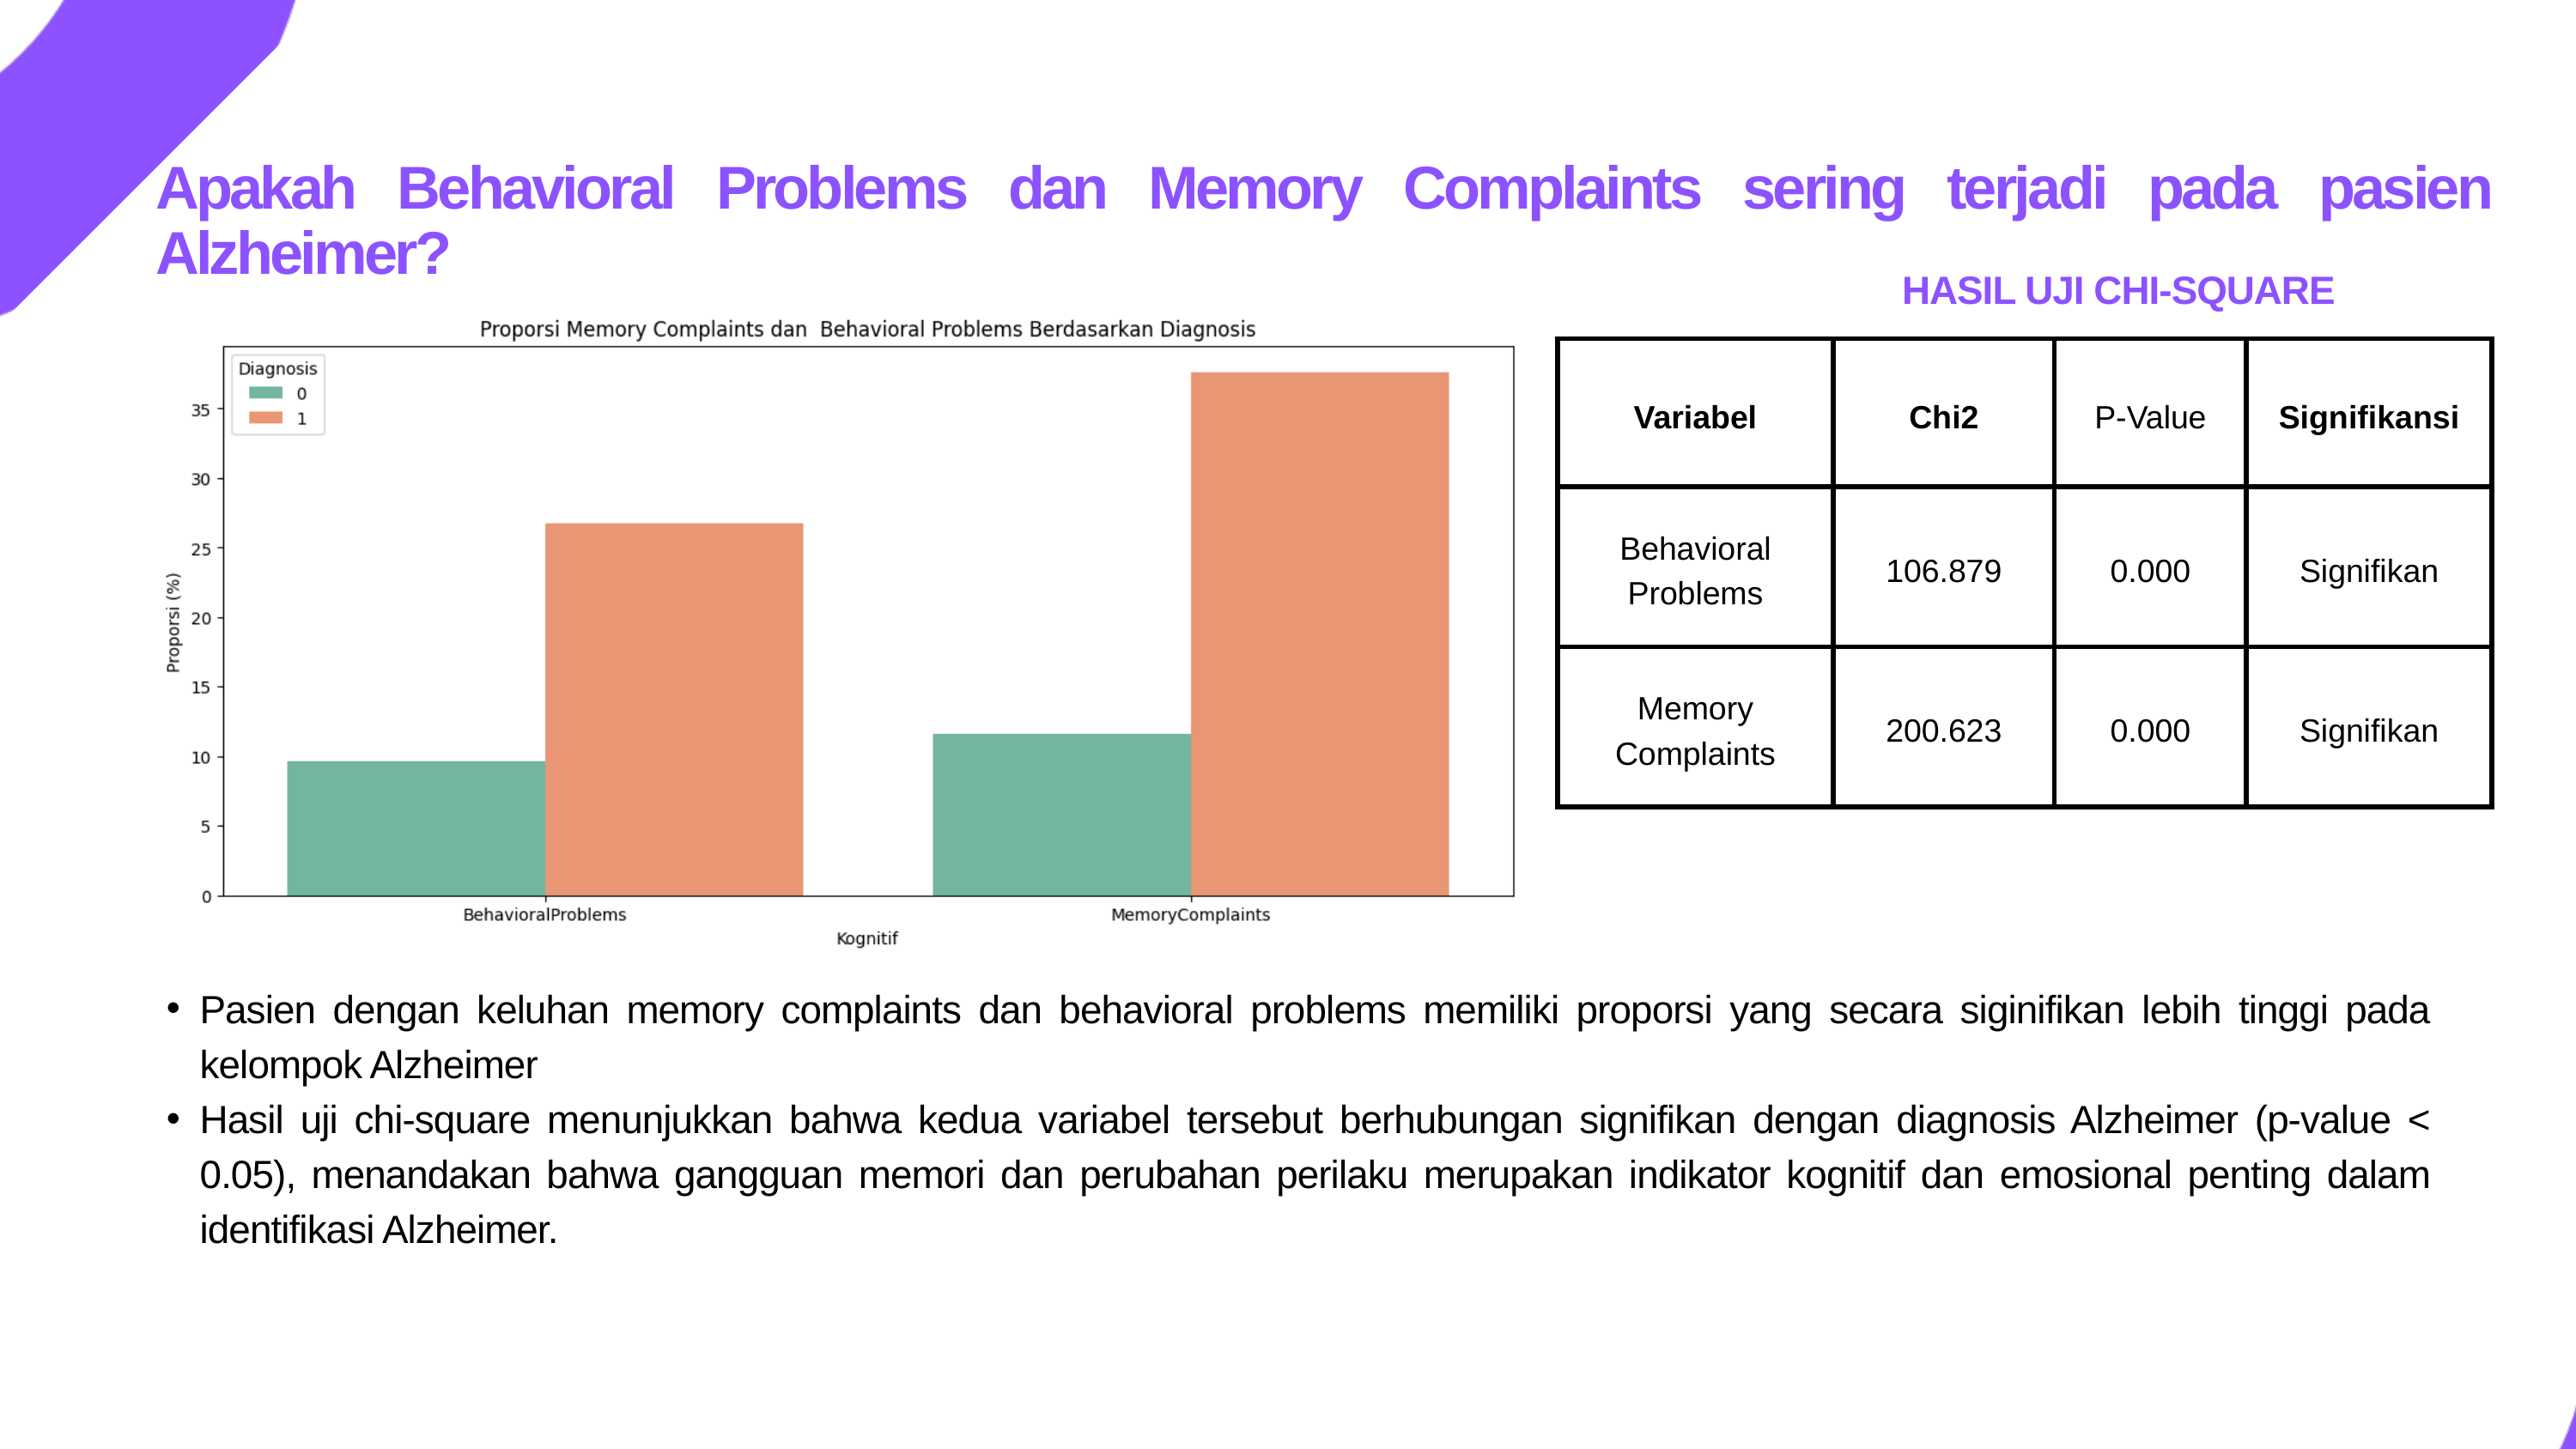

Apakah Behavioral Problems dan Memory Complaints sering terjadi pada pasien Alzheimer?
HASIL UJI CHI-SQUARE

| Variabel | Chi2 | P-Value | Signifikansi |
| --- | --- | --- | --- |
| Behavioral Problems | 106.879 | 0.000 | Signifikan |
| Memory Complaints | 200.623 | 0.000 | Signifikan |
Pasien dengan keluhan memory complaints dan behavioral problems memiliki proporsi yang secara siginifikan lebih tinggi pada kelompok Alzheimer
Hasil uji chi-square menunjukkan bahwa kedua variabel tersebut berhubungan signifikan dengan diagnosis Alzheimer (p-value < 0.05), menandakan bahwa gangguan memori dan perubahan perilaku merupakan indikator kognitif dan emosional penting dalam identifikasi Alzheimer.